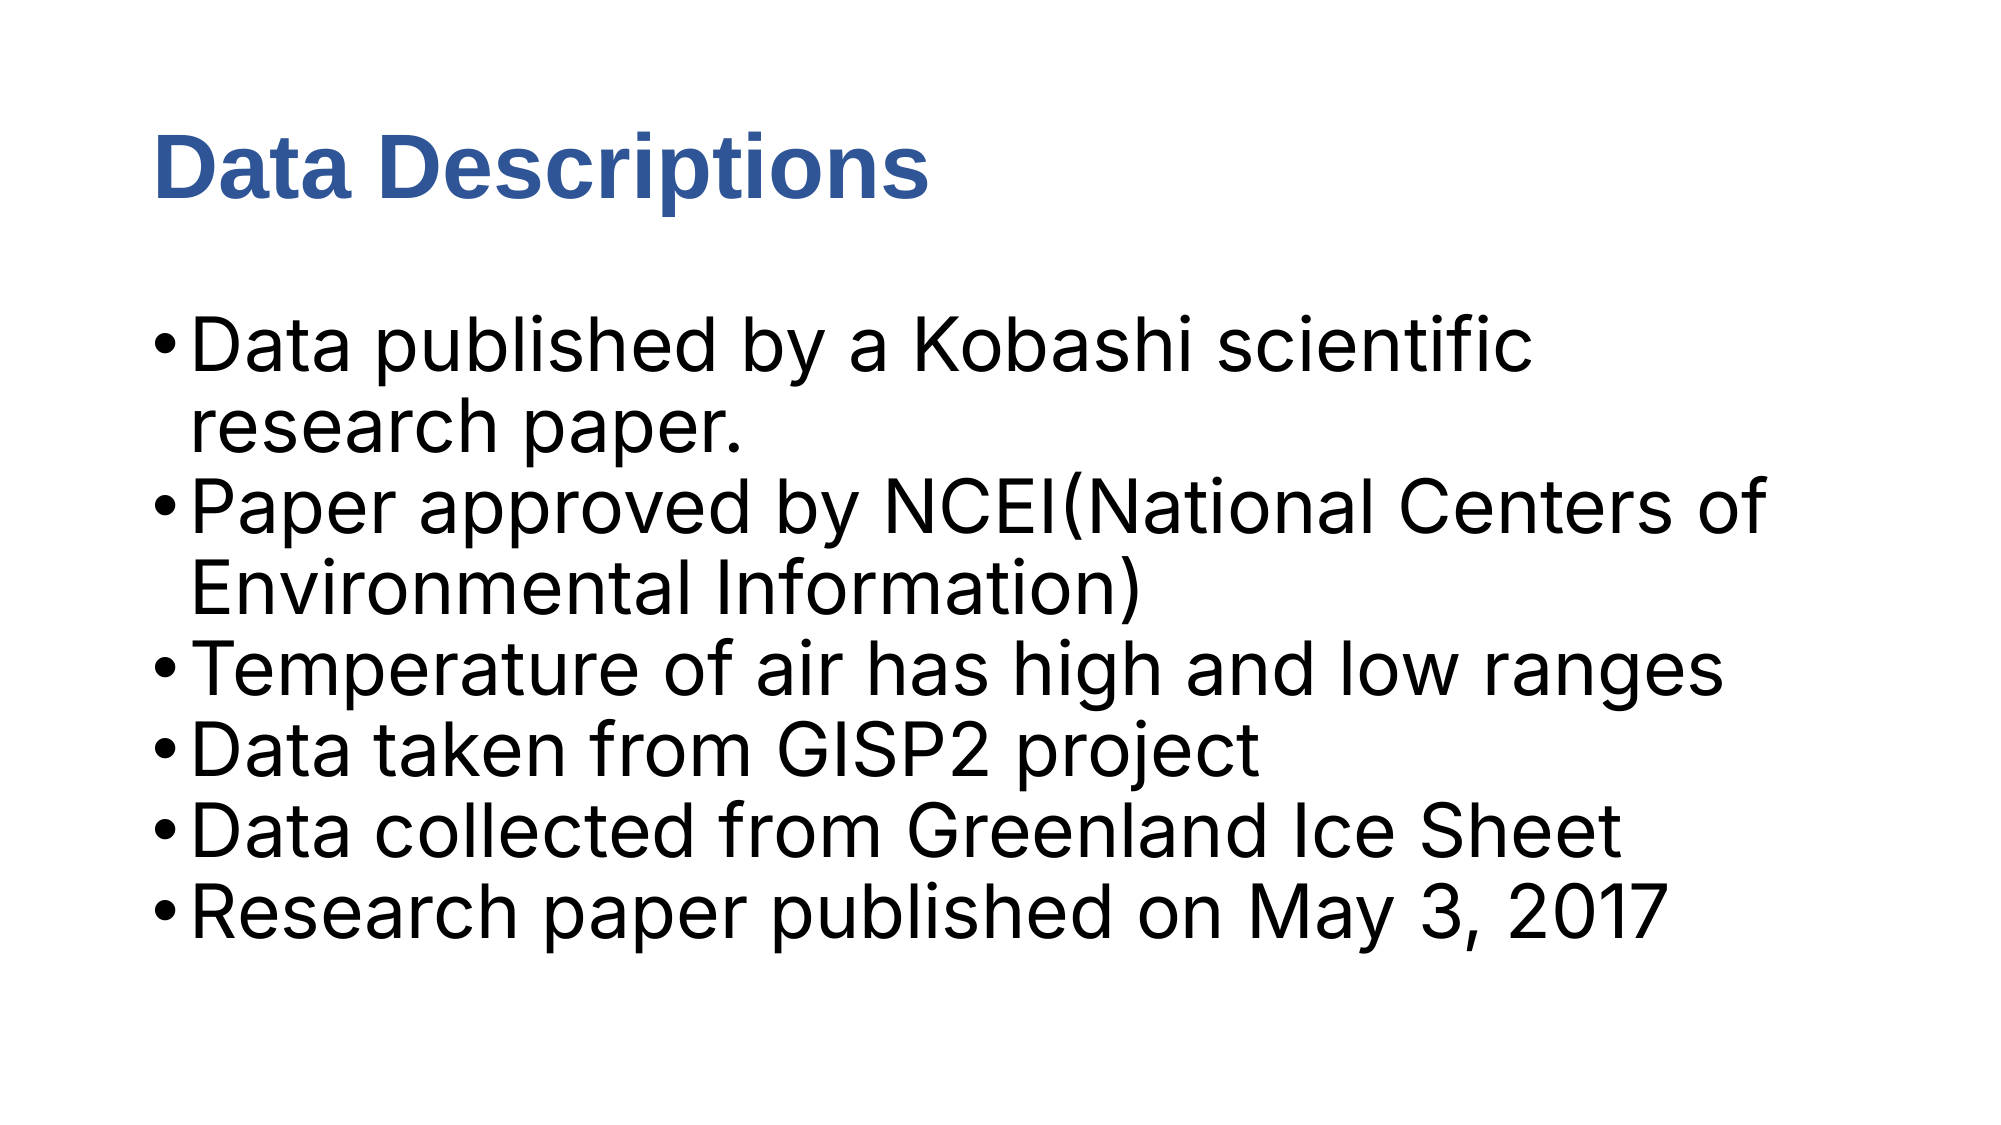

# Data Descriptions
Data published by a Kobashi scientific research paper.
Paper approved by NCEI(National Centers of Environmental Information)
Temperature of air has high and low ranges
Data taken from GISP2 project
Data collected from Greenland Ice Sheet
Research paper published on May 3, 2017